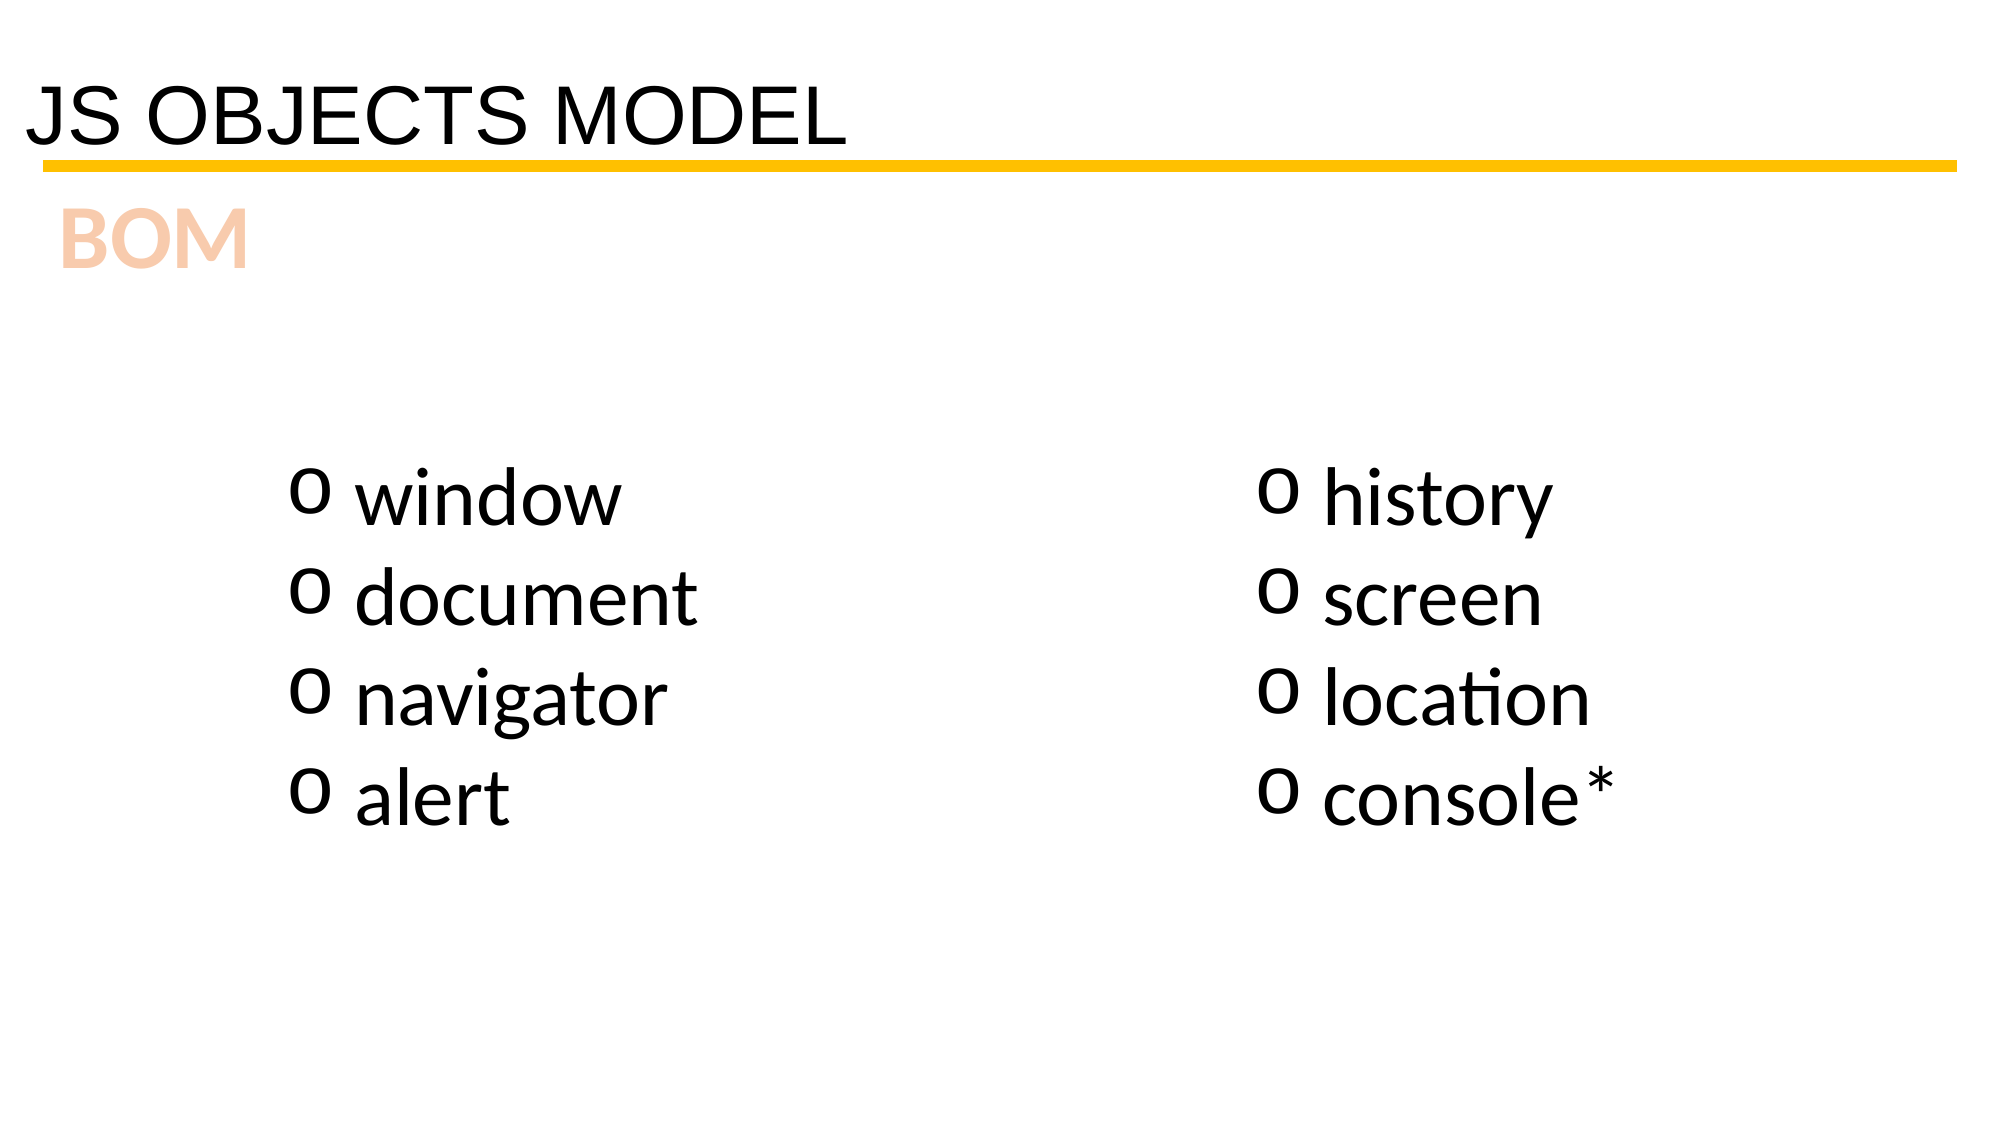

JS OBJECTS MODEL
BOM
 window
 document
 navigator
 alert
 history
 screen
 location
 console*